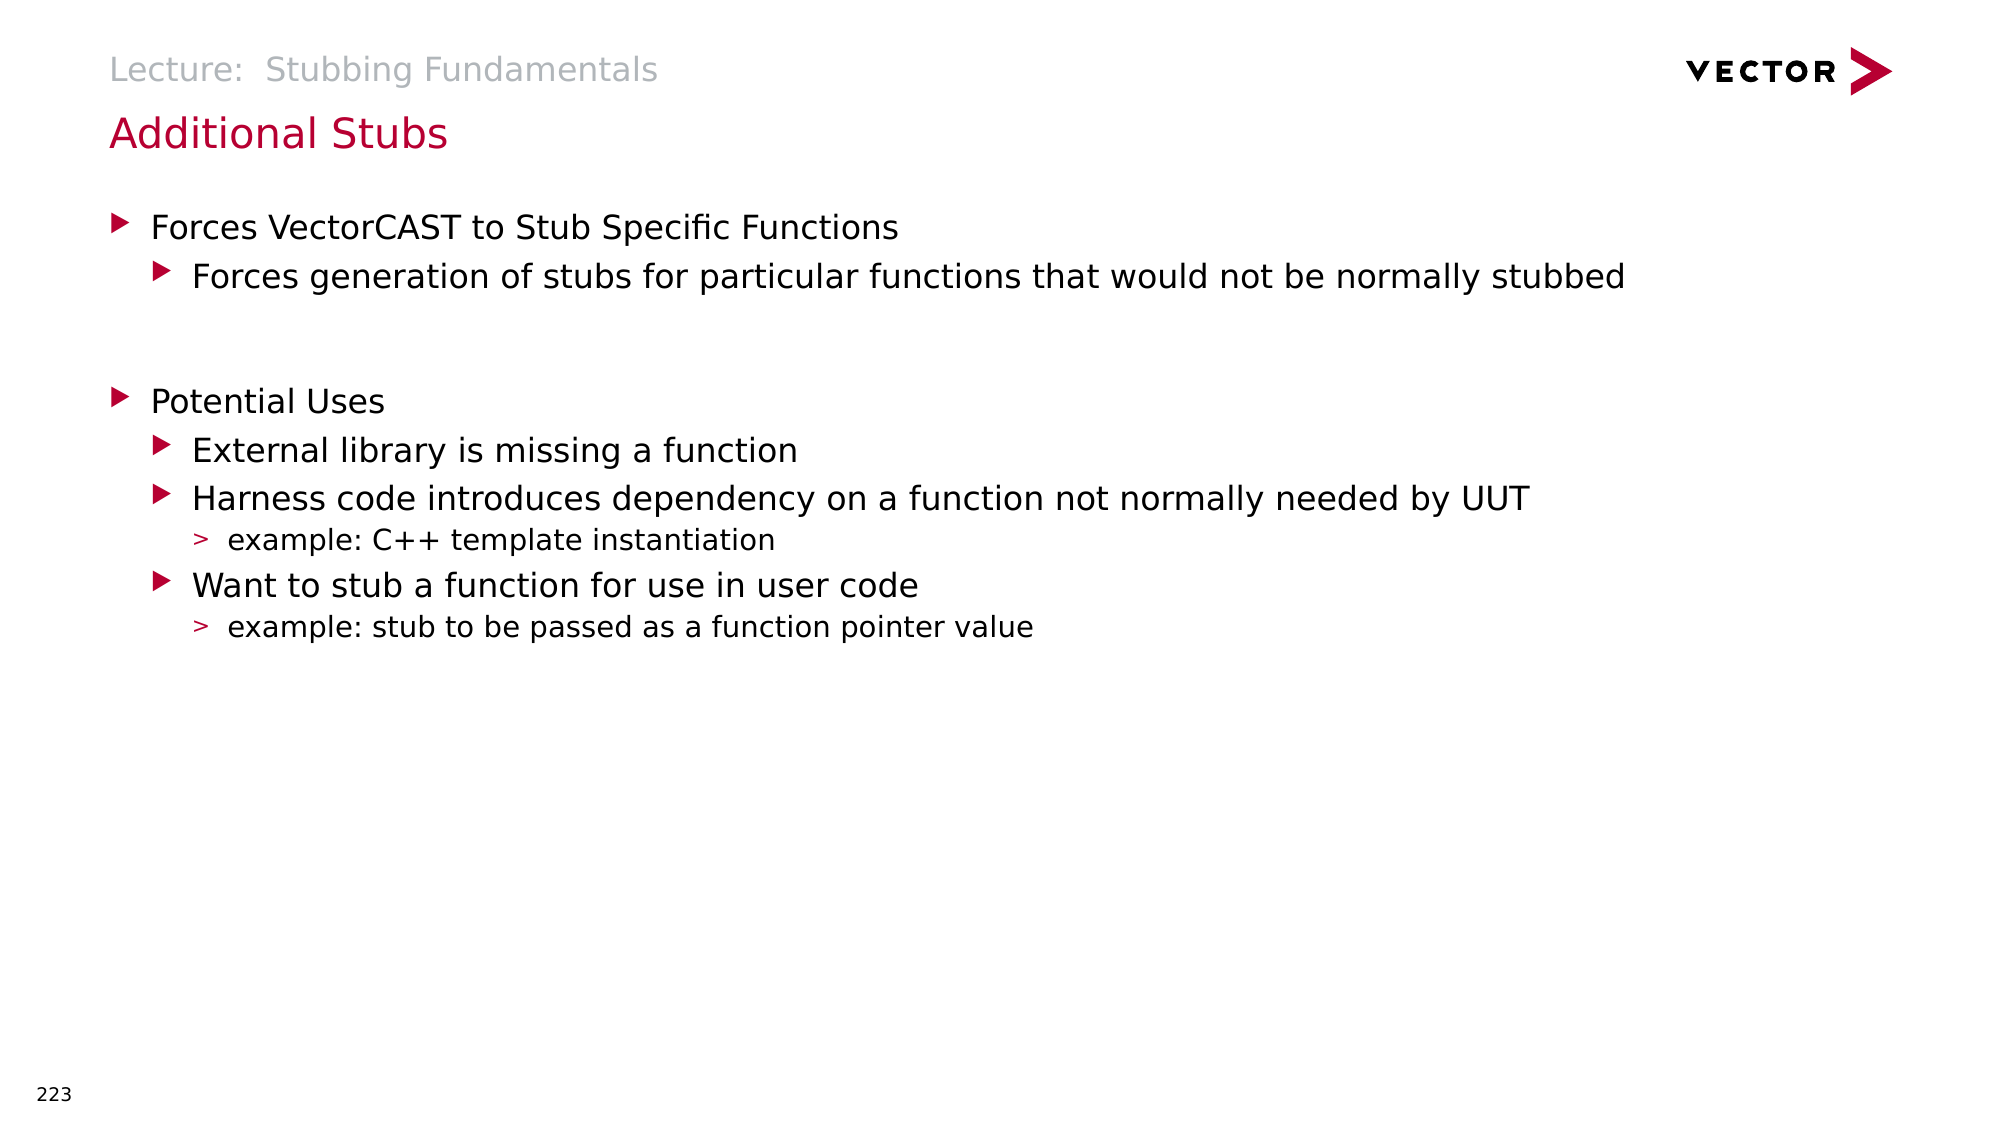

# Lecture:  Stubbing Fundamentals
Additional Stubs
Forces VectorCAST to Stub Specific Functions
Forces generation of stubs for particular functions that would not be normally stubbed

Potential Uses
External library is missing a function
Harness code introduces dependency on a function not normally needed by UUT
example: C++ template instantiation
Want to stub a function for use in user code
example: stub to be passed as a function pointer value